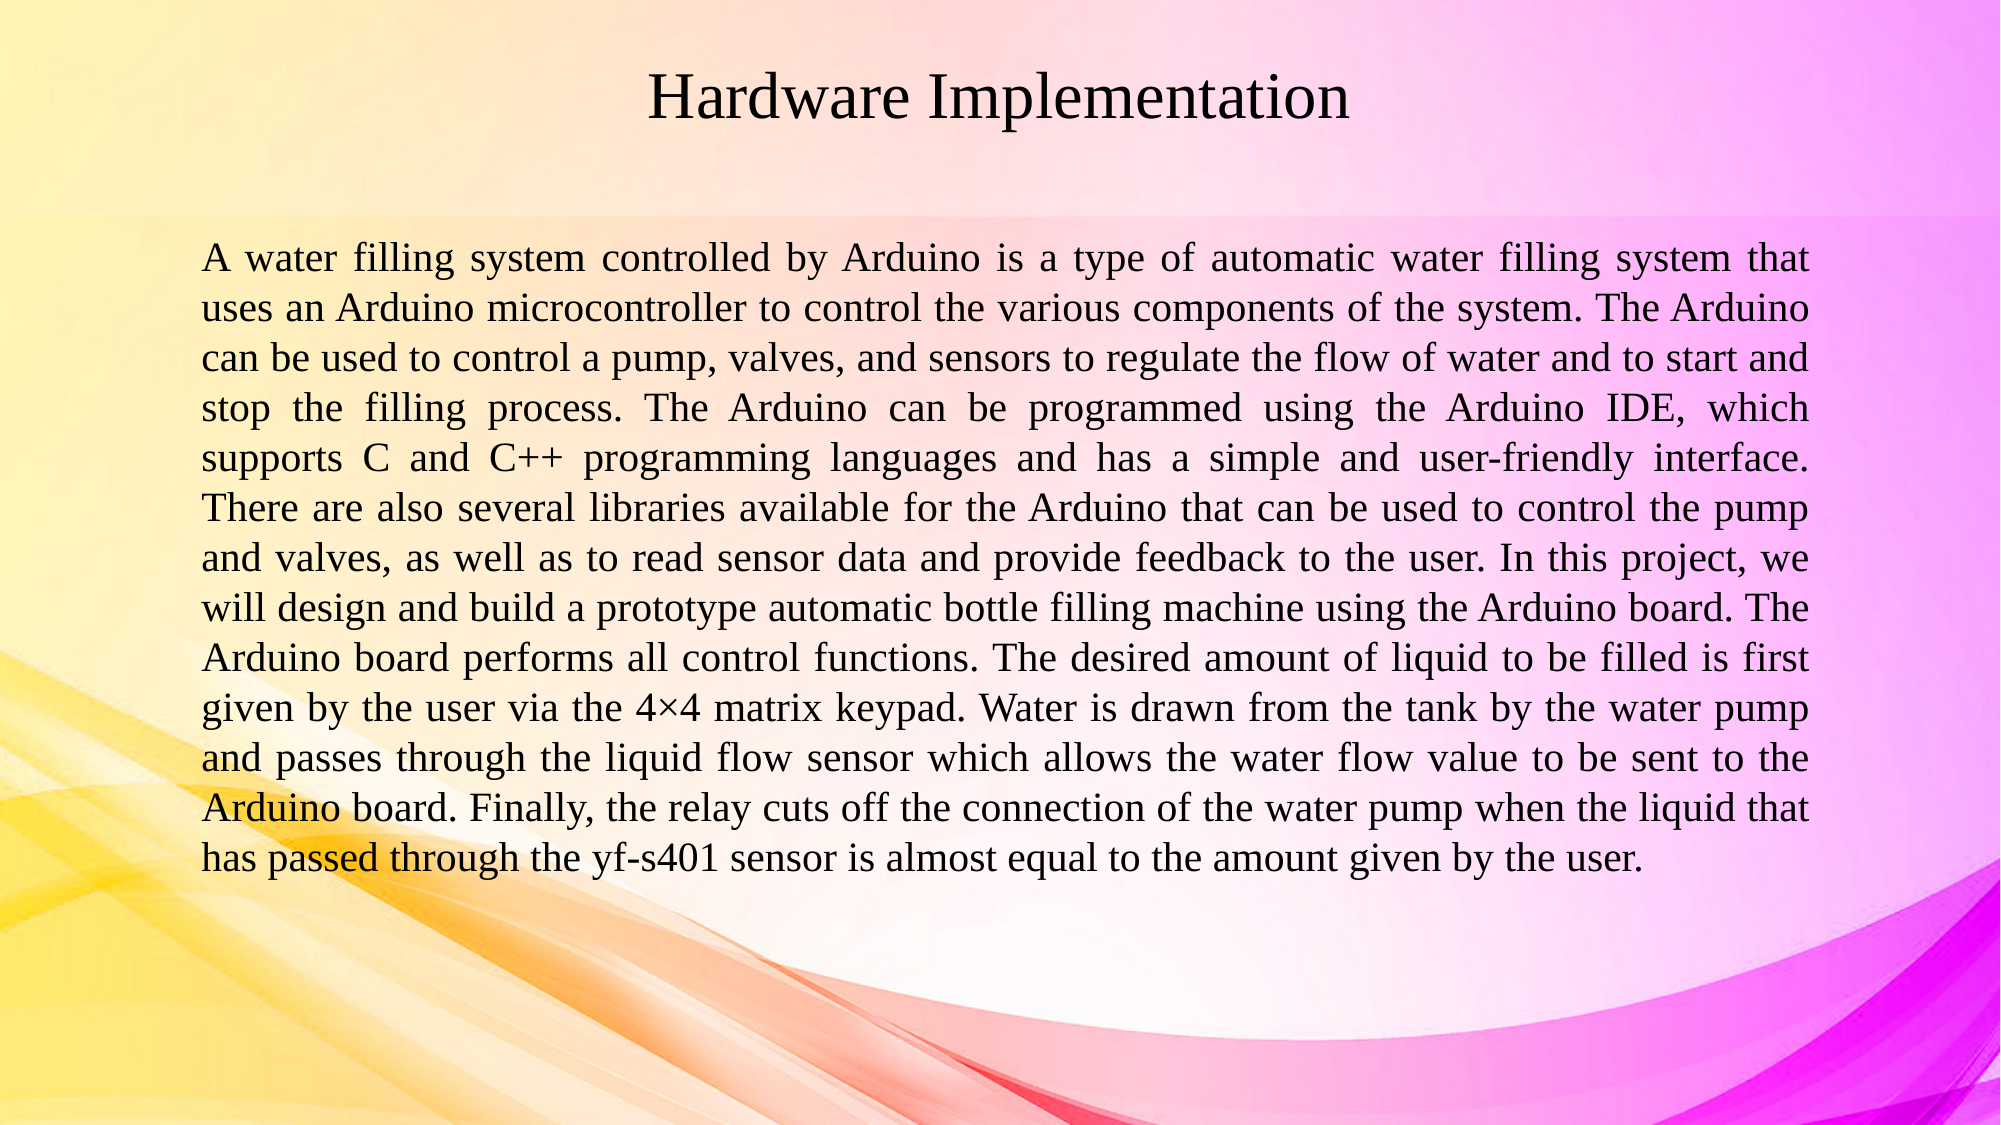

Hardware Implementation
A water filling system controlled by Arduino is a type of automatic water filling system that uses an Arduino microcontroller to control the various components of the system. The Arduino can be used to control a pump, valves, and sensors to regulate the flow of water and to start and stop the filling process. The Arduino can be programmed using the Arduino IDE, which supports C and C++ programming languages and has a simple and user-friendly interface. There are also several libraries available for the Arduino that can be used to control the pump and valves, as well as to read sensor data and provide feedback to the user. In this project, we will design and build a prototype automatic bottle filling machine using the Arduino board. The Arduino board performs all control functions. The desired amount of liquid to be filled is first given by the user via the 4×4 matrix keypad. Water is drawn from the tank by the water pump and passes through the liquid flow sensor which allows the water flow value to be sent to the Arduino board. Finally, the relay cuts off the connection of the water pump when the liquid that has passed through the yf-s401 sensor is almost equal to the amount given by the user.